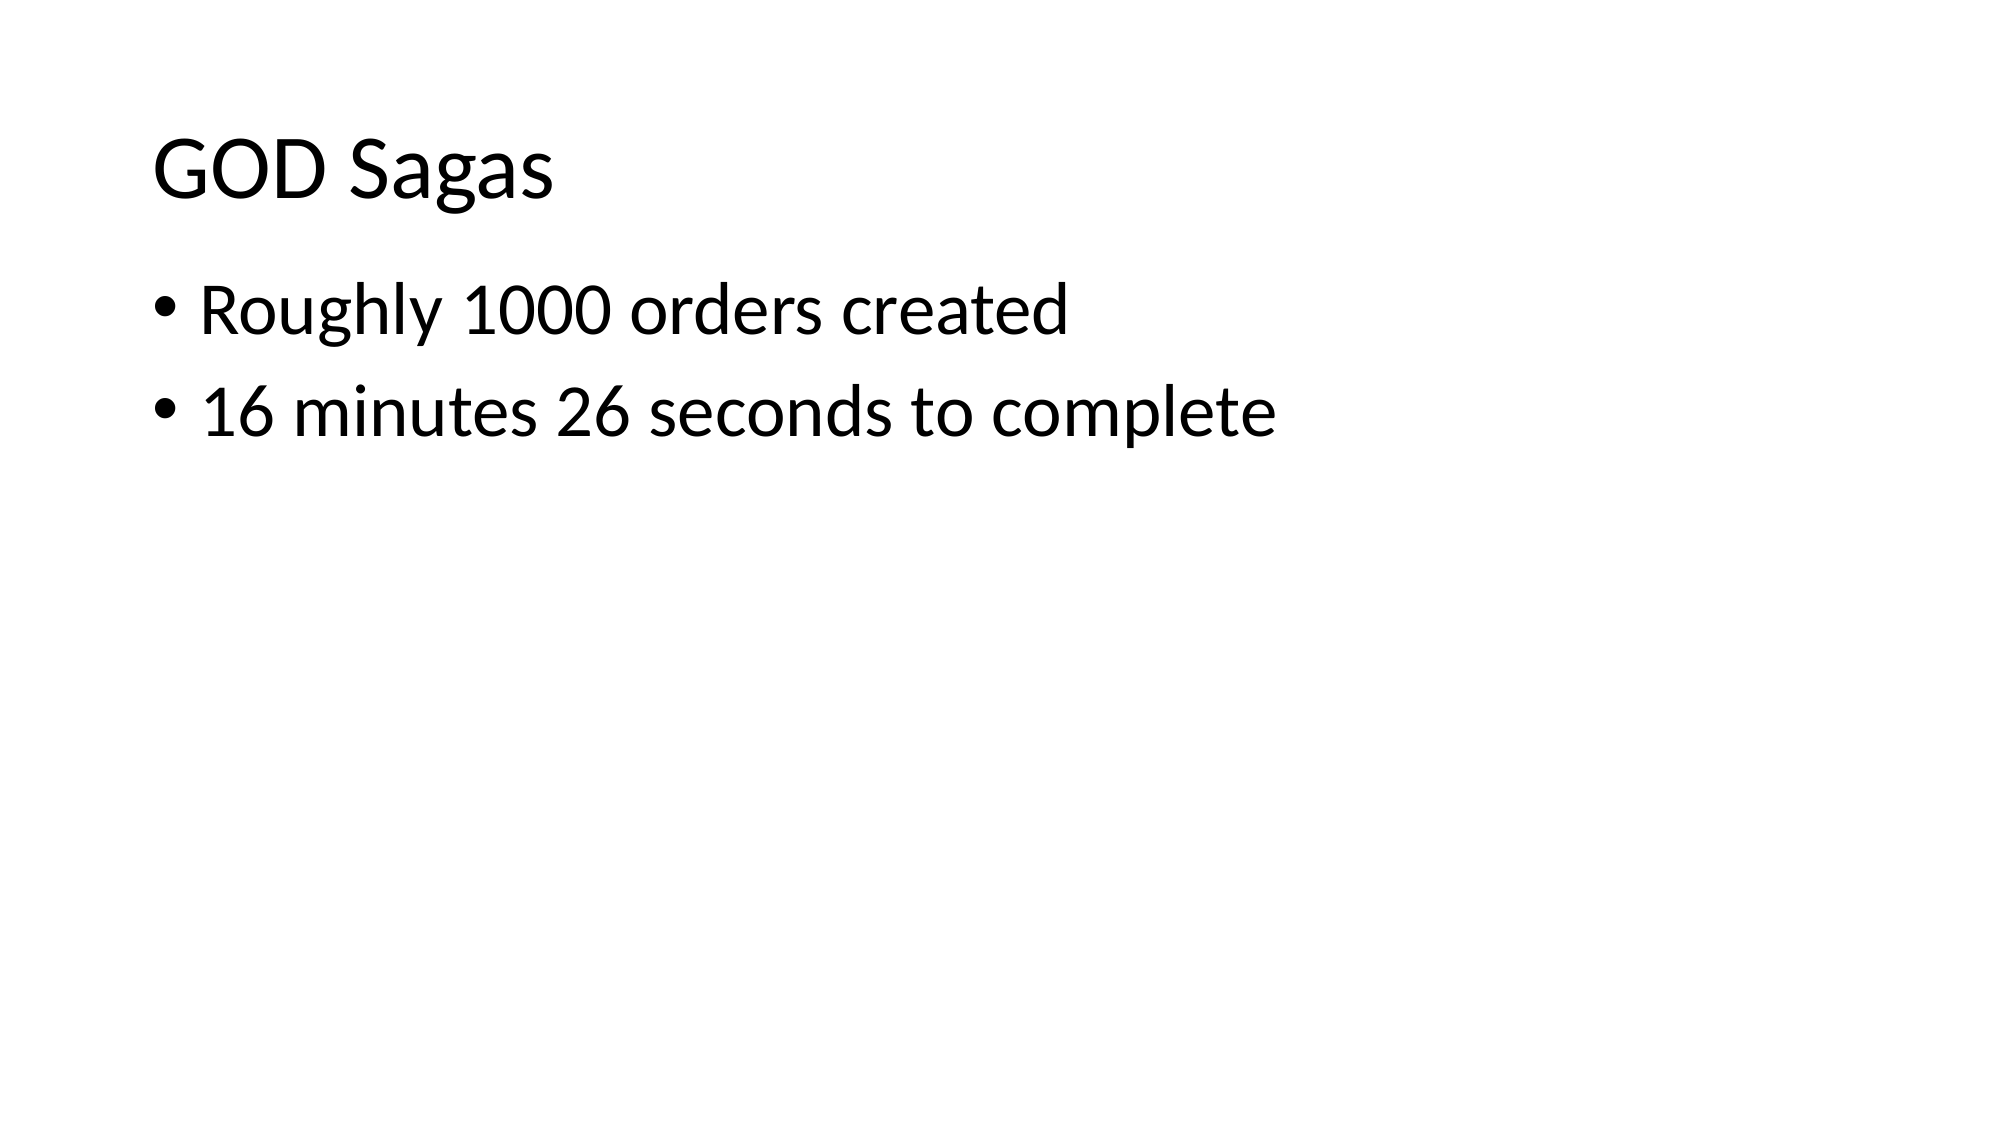

# GOD Sagas
Roughly 1000 orders created
16 minutes 26 seconds to complete